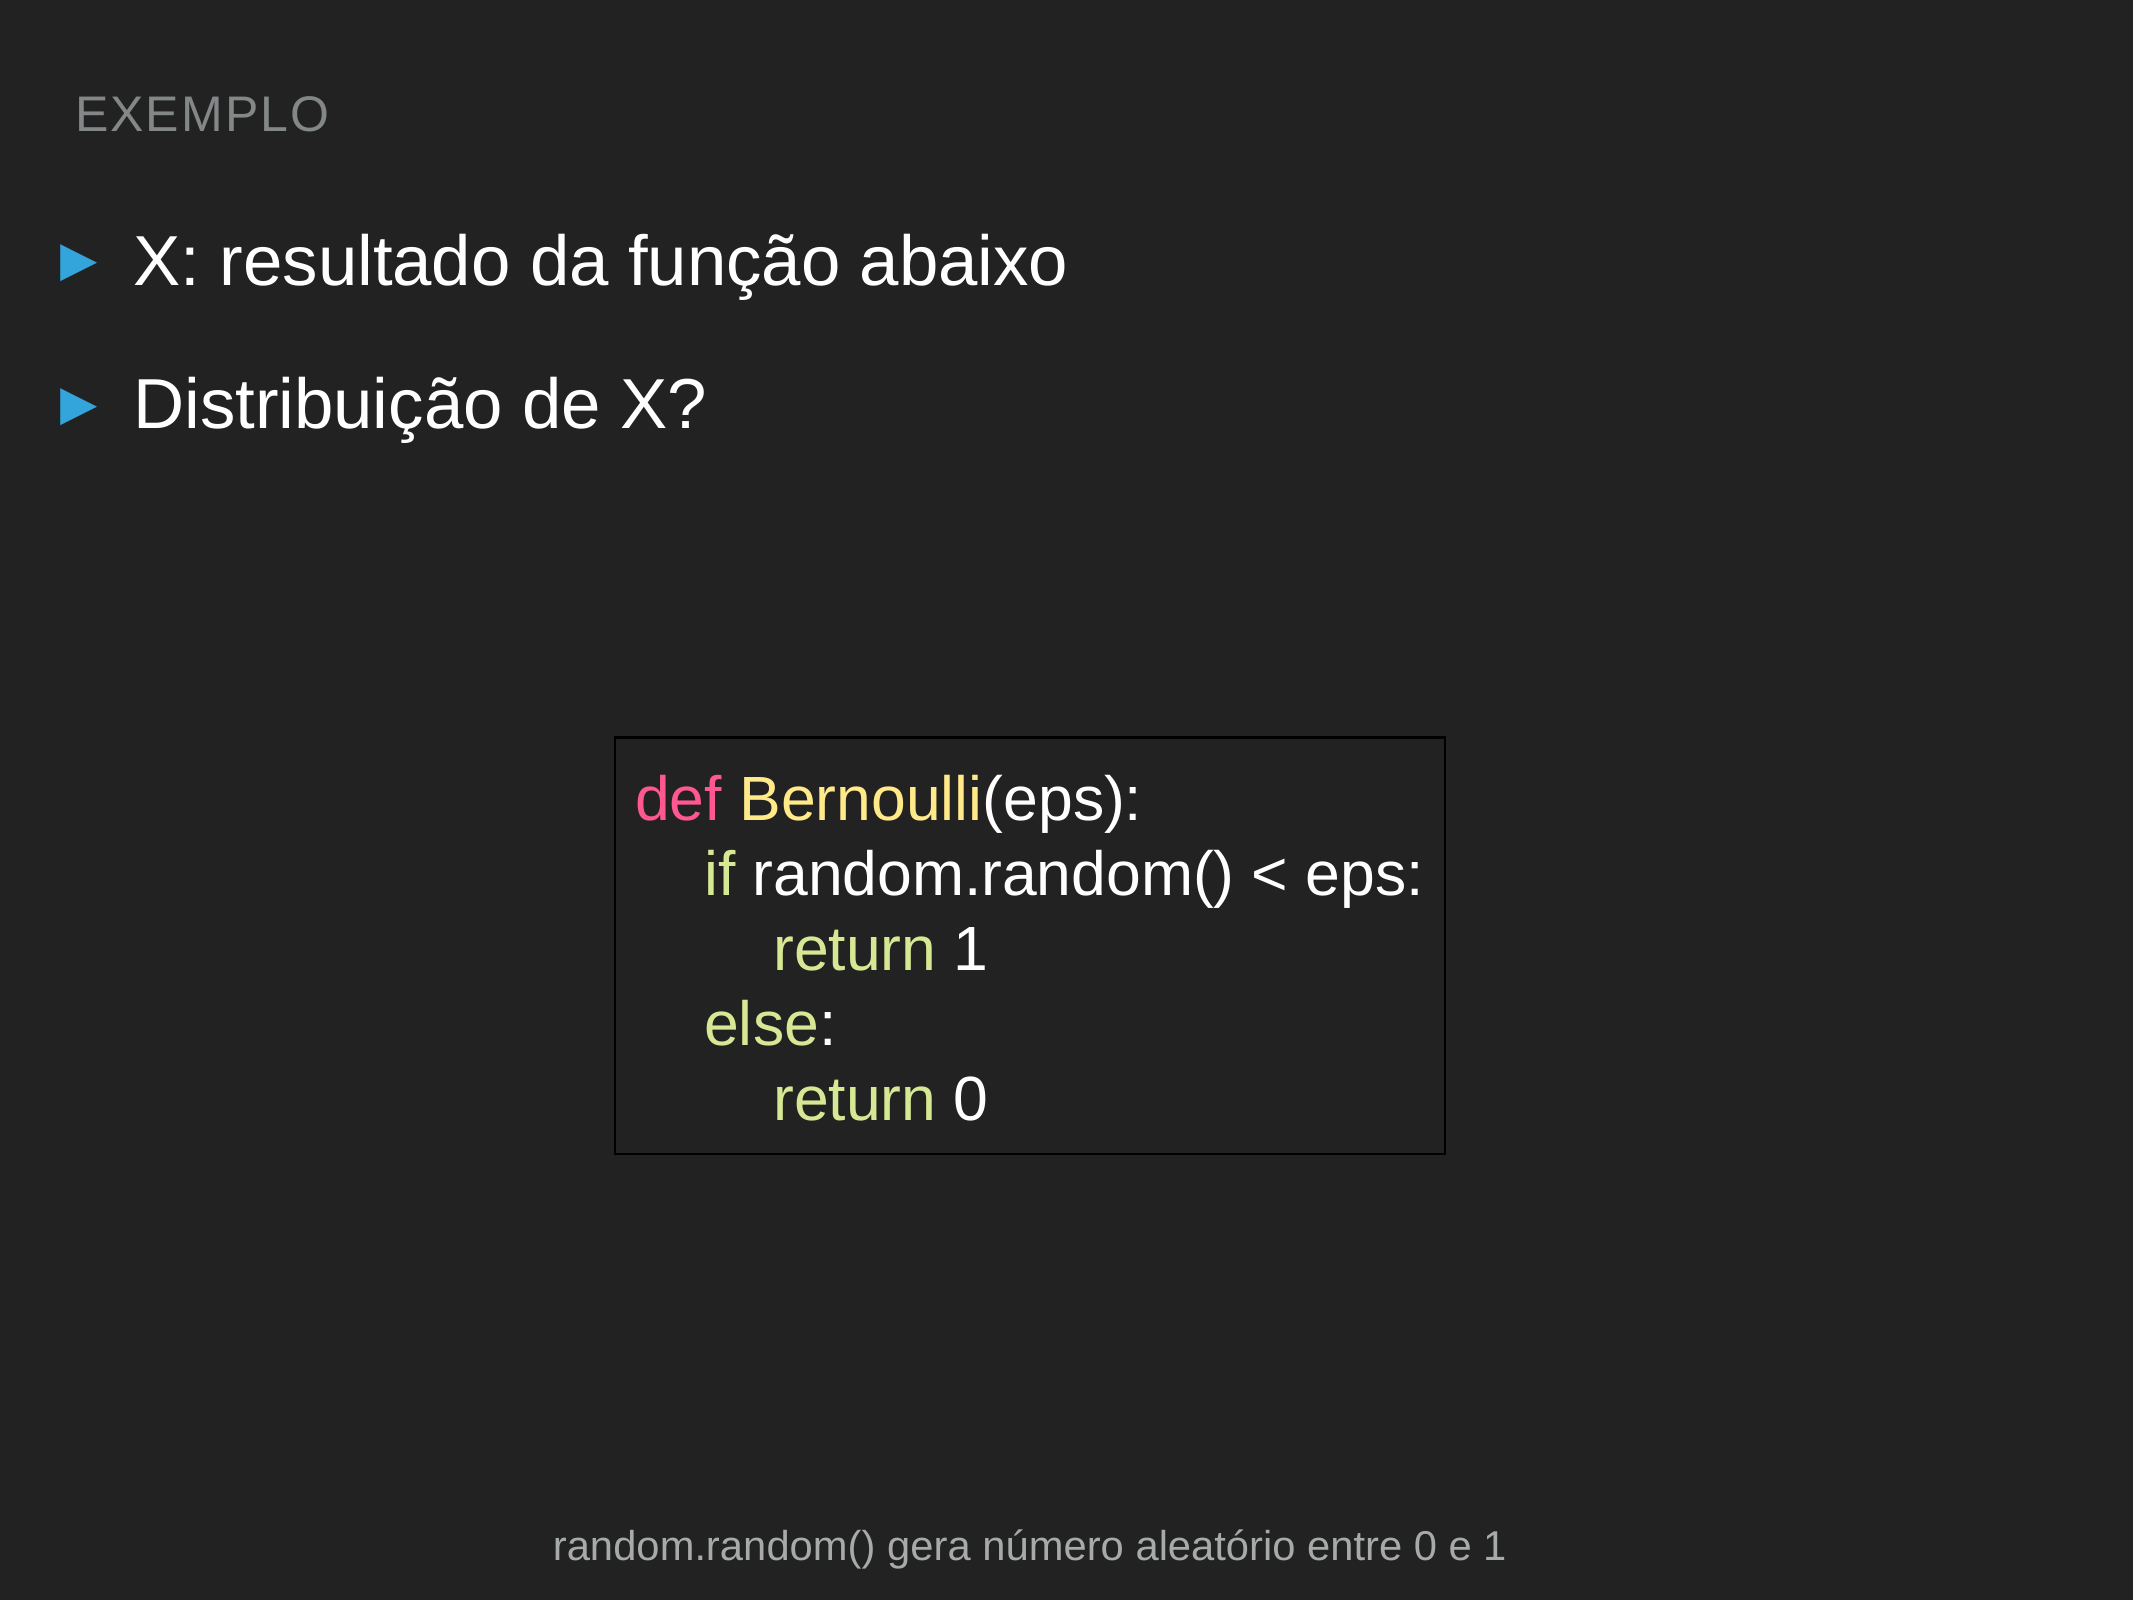

exemplo
X: resultado da função abaixo
Distribuição de X?
def Bernoulli(eps):
    if random.random() < eps:
        return 1
    else:
        return 0
random.random() gera número aleatório entre 0 e 1